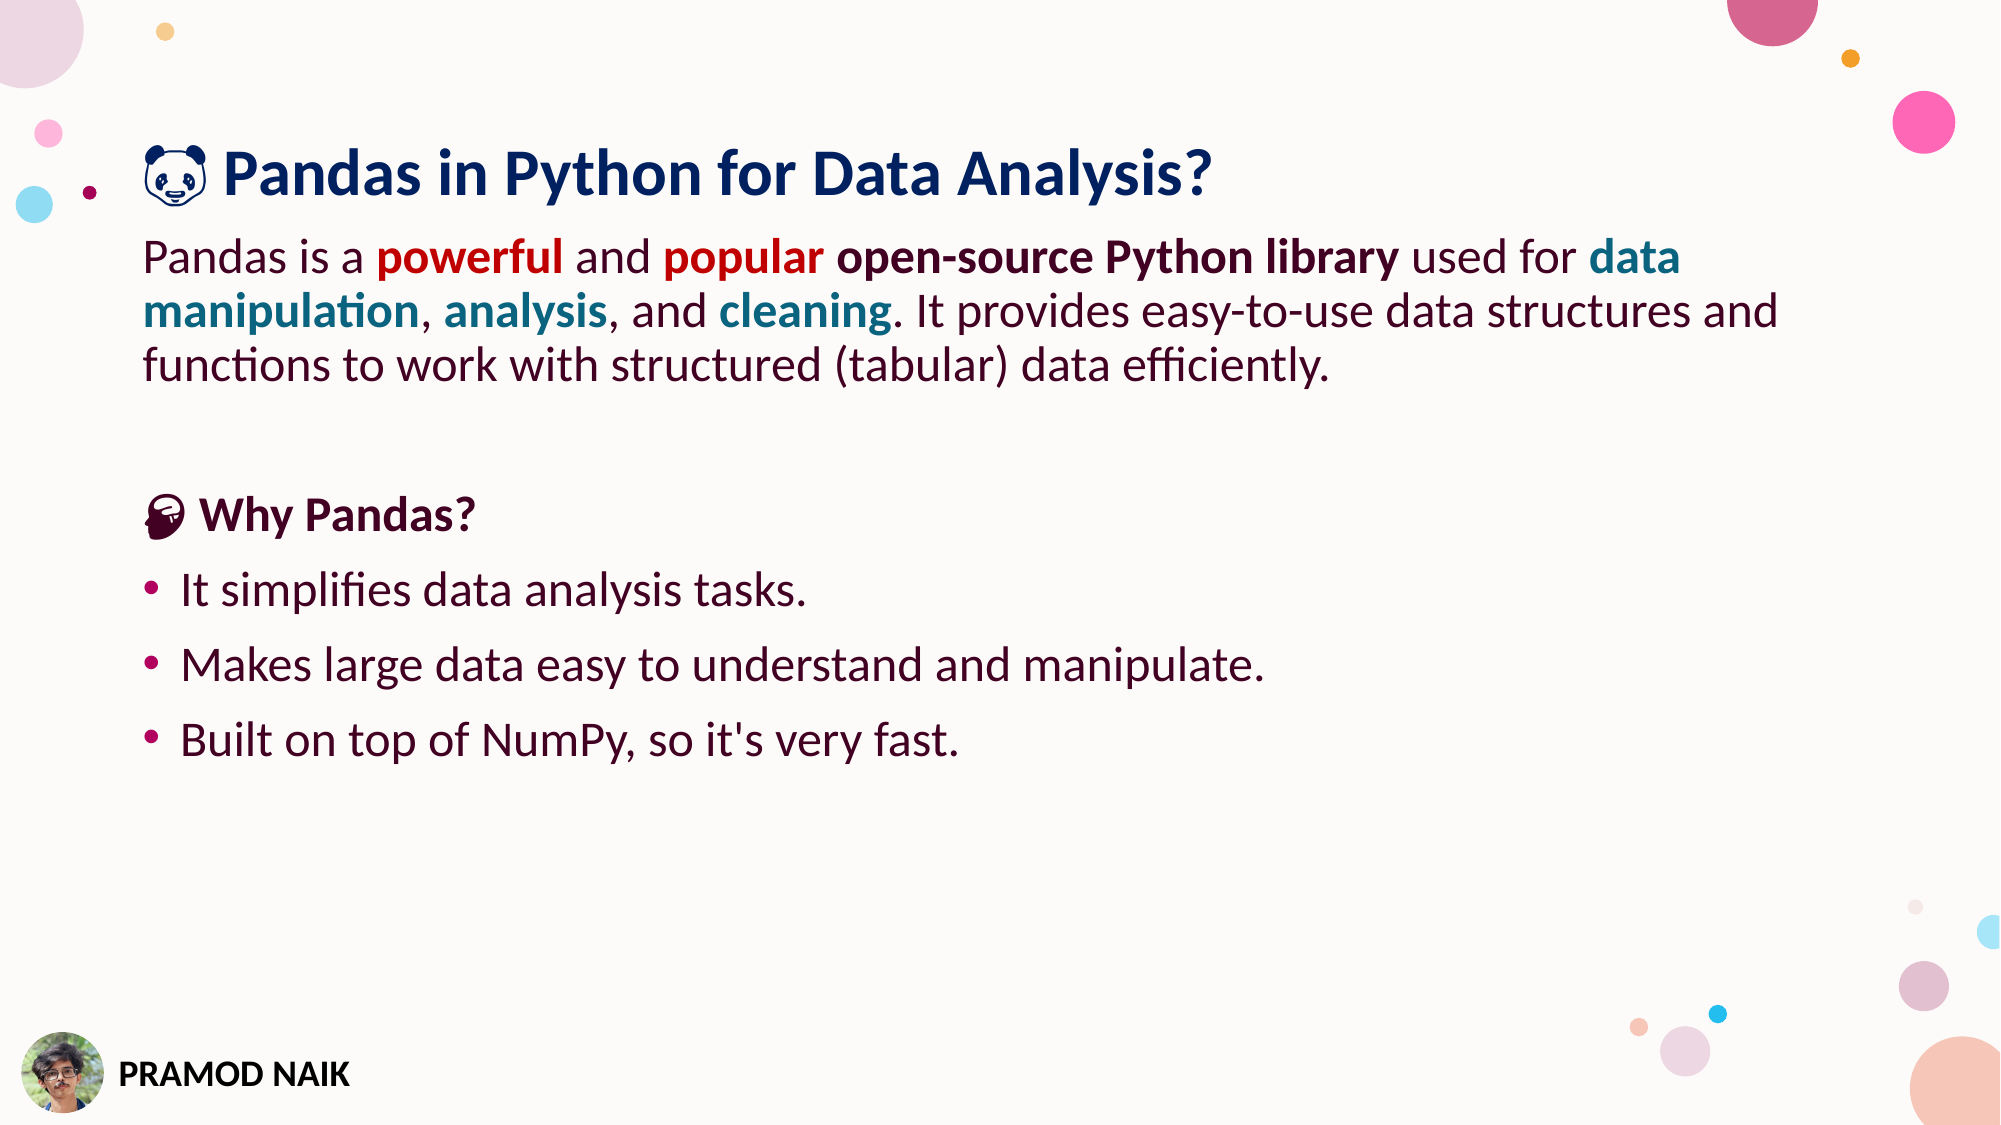

🐼 Pandas in Python for Data Analysis?
Pandas is a powerful and popular open-source Python library used for data manipulation, analysis, and cleaning. It provides easy-to-use data structures and functions to work with structured (tabular) data efficiently.

🧠 Why Pandas?
It simplifies data analysis tasks.
Makes large data easy to understand and manipulate.
Built on top of NumPy, so it's very fast.